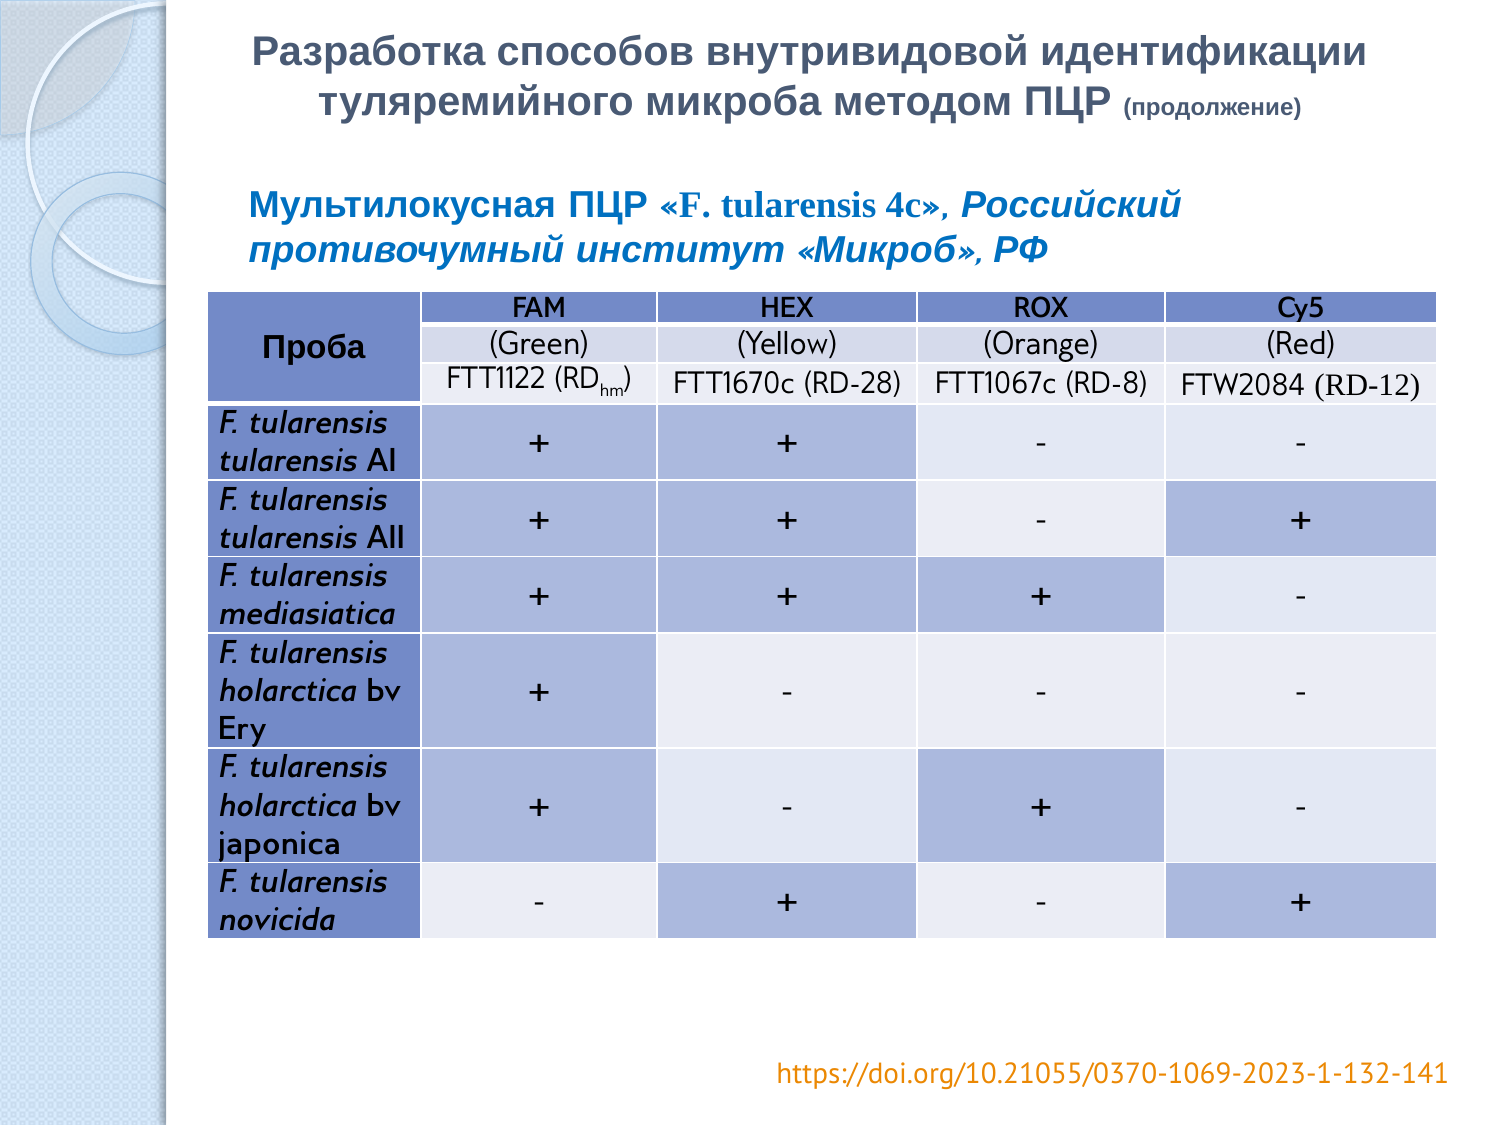

# Разработка способов внутривидовой идентификации туляремийного микроба методом ПЦР (продолжение)
Мультилокусная ПЦР «F. tularensis 4c», Российский противочумный институт «Микроб», РФ

| Проба | FAM | HEX | ROX | Cy5 |
| --- | --- | --- | --- | --- |
|  | (Green) | (Yellow) | (Orange) | (Red) |
|  | FTT1122 (RDhm) | FTT1670c (RD-28) | FTT1067c (RD-8) | FTW2084 (RD-12) |
| F. tularensis tularensis AI | + | + | - | - |
| F. tularensis tularensis AII | + | + | - | + |
| F. tularensis mediasiatica | + | + | + | - |
| F. tularensis holarctica bv Ery | + | - | - | - |
| F. tularensis holarctica bv japonica | + | - | + | - |
| F. tularensis novicida | - | + | - | + |
https://doi.org/10.21055/0370-1069-2023-1-132-141